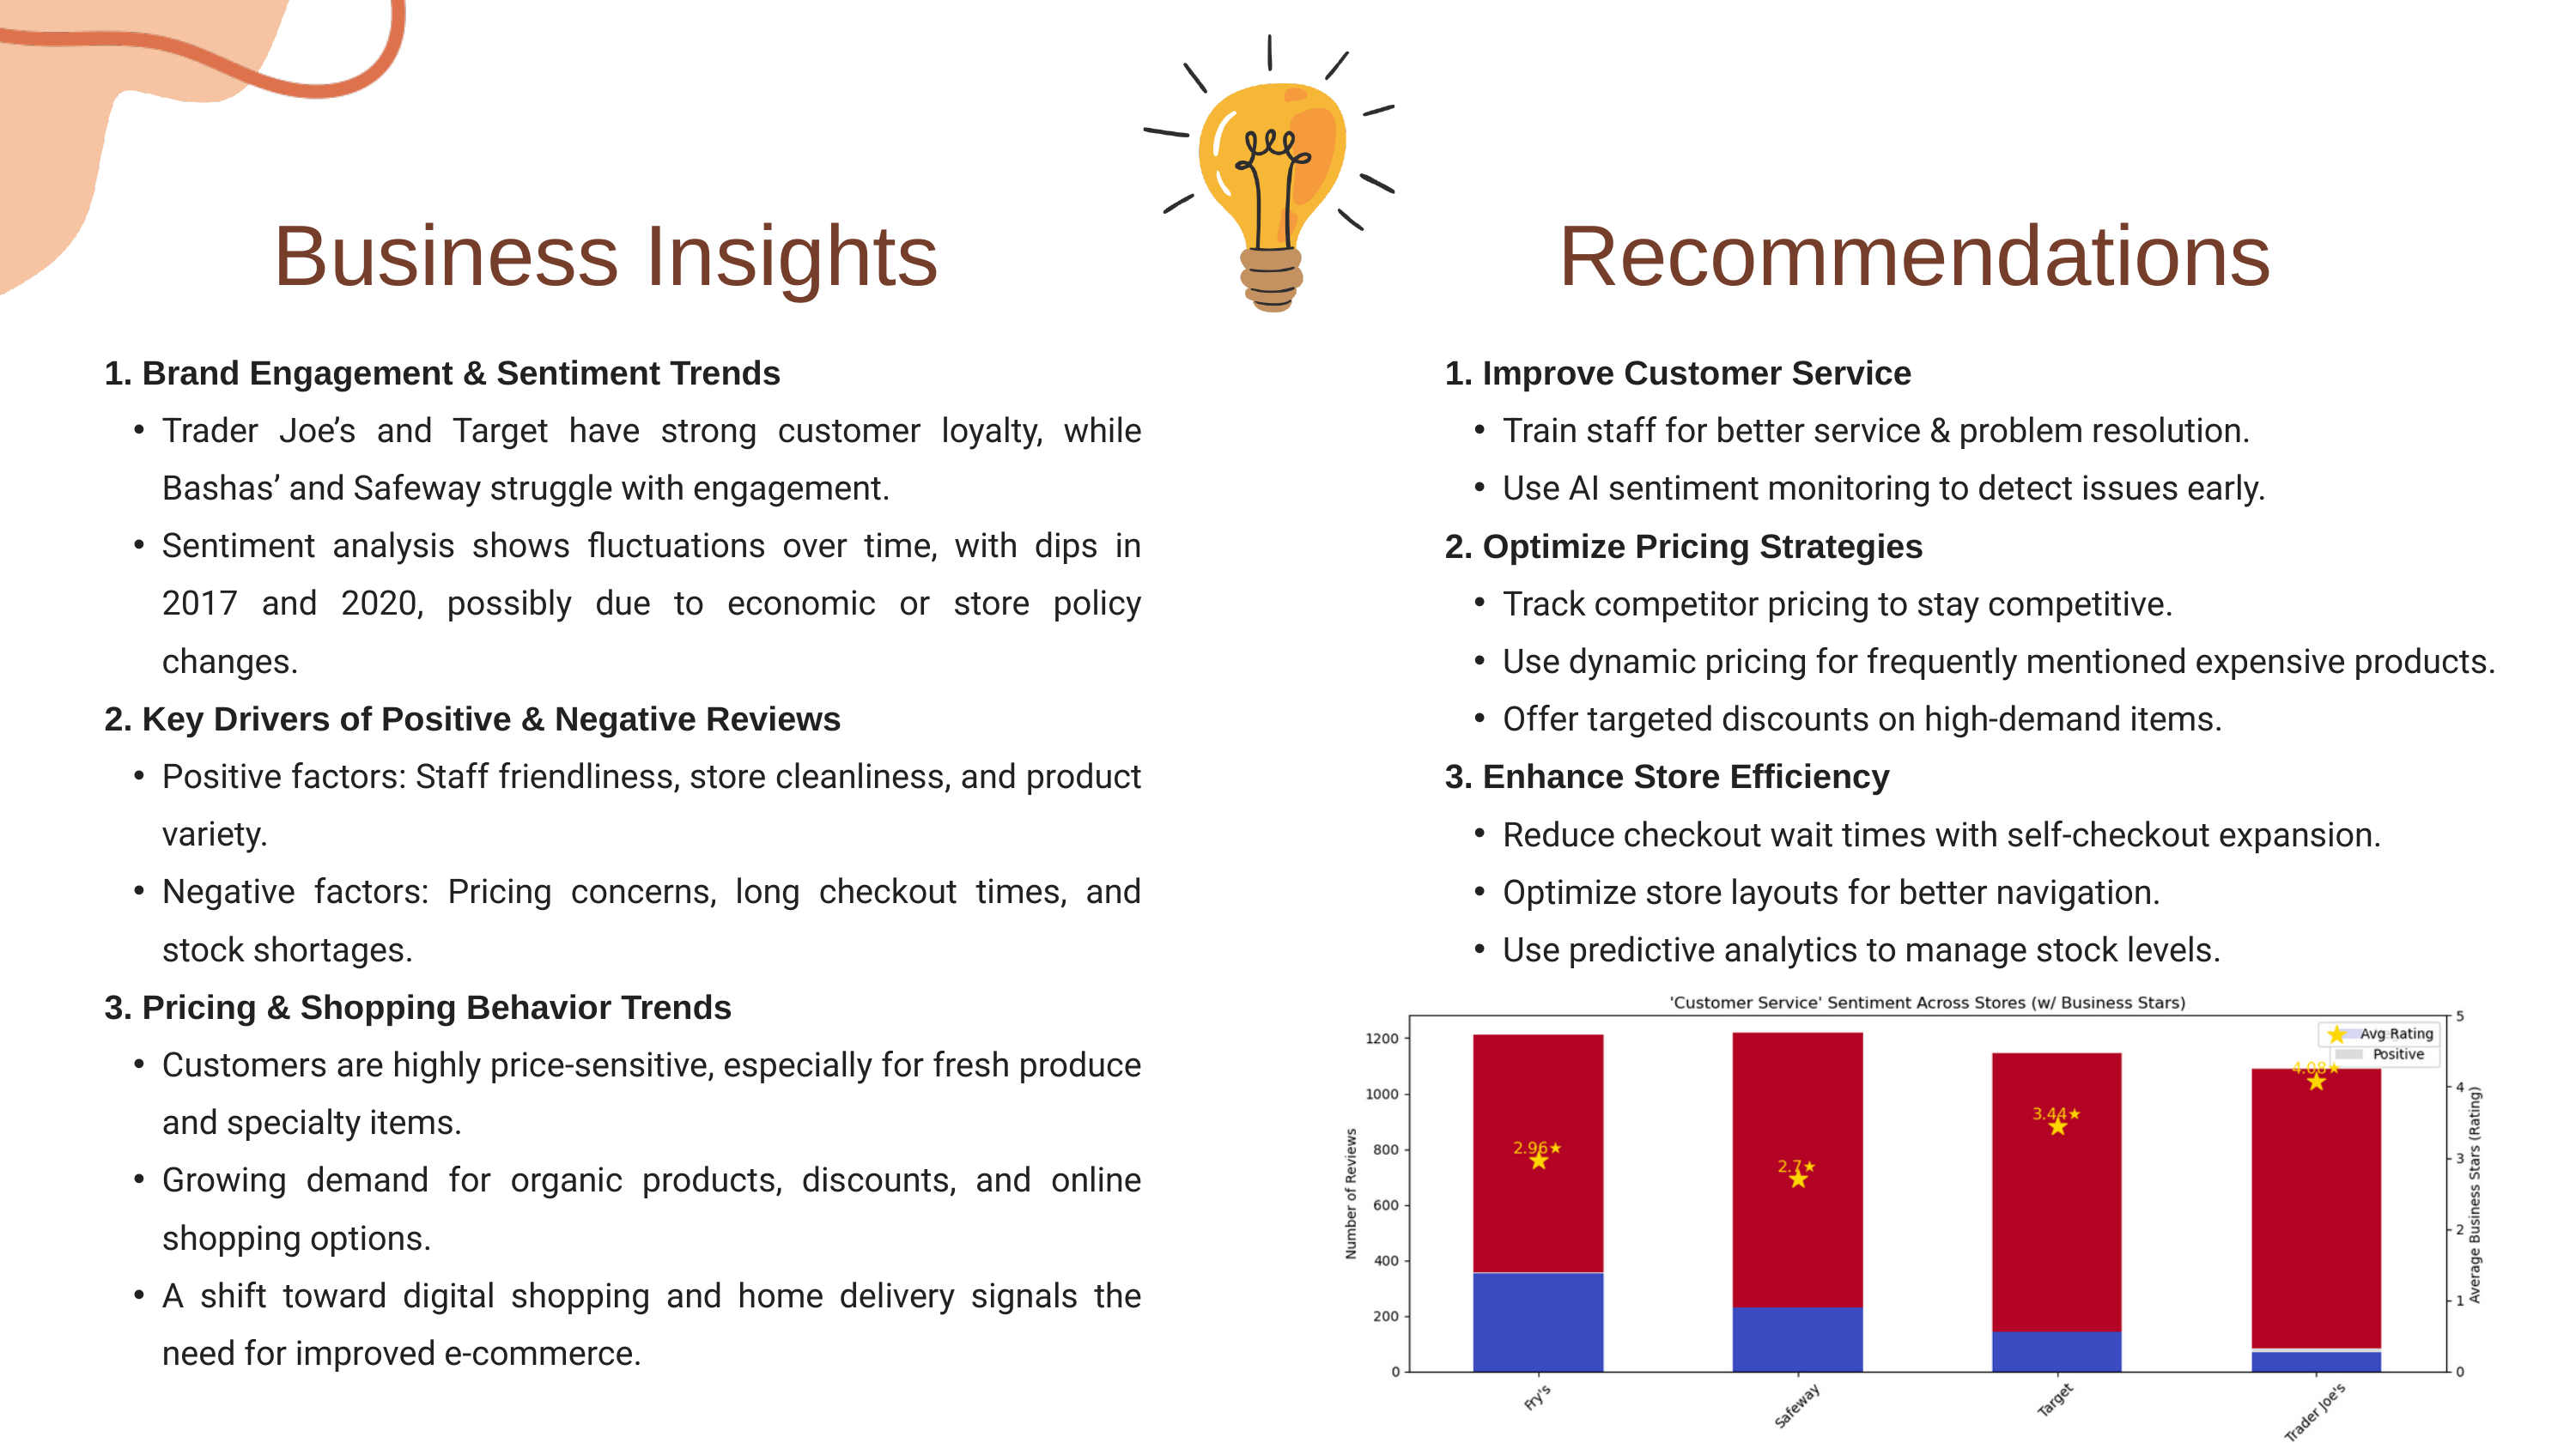

Business Insights
Recommendations
1. Brand Engagement & Sentiment Trends
Trader Joe’s and Target have strong customer loyalty, while Bashas’ and Safeway struggle with engagement.
Sentiment analysis shows fluctuations over time, with dips in 2017 and 2020, possibly due to economic or store policy changes.
2. Key Drivers of Positive & Negative Reviews
Positive factors: Staff friendliness, store cleanliness, and product variety.
Negative factors: Pricing concerns, long checkout times, and stock shortages.
3. Pricing & Shopping Behavior Trends
Customers are highly price-sensitive, especially for fresh produce and specialty items.
Growing demand for organic products, discounts, and online shopping options.
A shift toward digital shopping and home delivery signals the need for improved e-commerce.
1. Improve Customer Service
Train staff for better service & problem resolution.
Use AI sentiment monitoring to detect issues early.
2. Optimize Pricing Strategies
Track competitor pricing to stay competitive.
Use dynamic pricing for frequently mentioned expensive products.
Offer targeted discounts on high-demand items.
3. Enhance Store Efficiency
Reduce checkout wait times with self-checkout expansion.
Optimize store layouts for better navigation.
Use predictive analytics to manage stock levels.